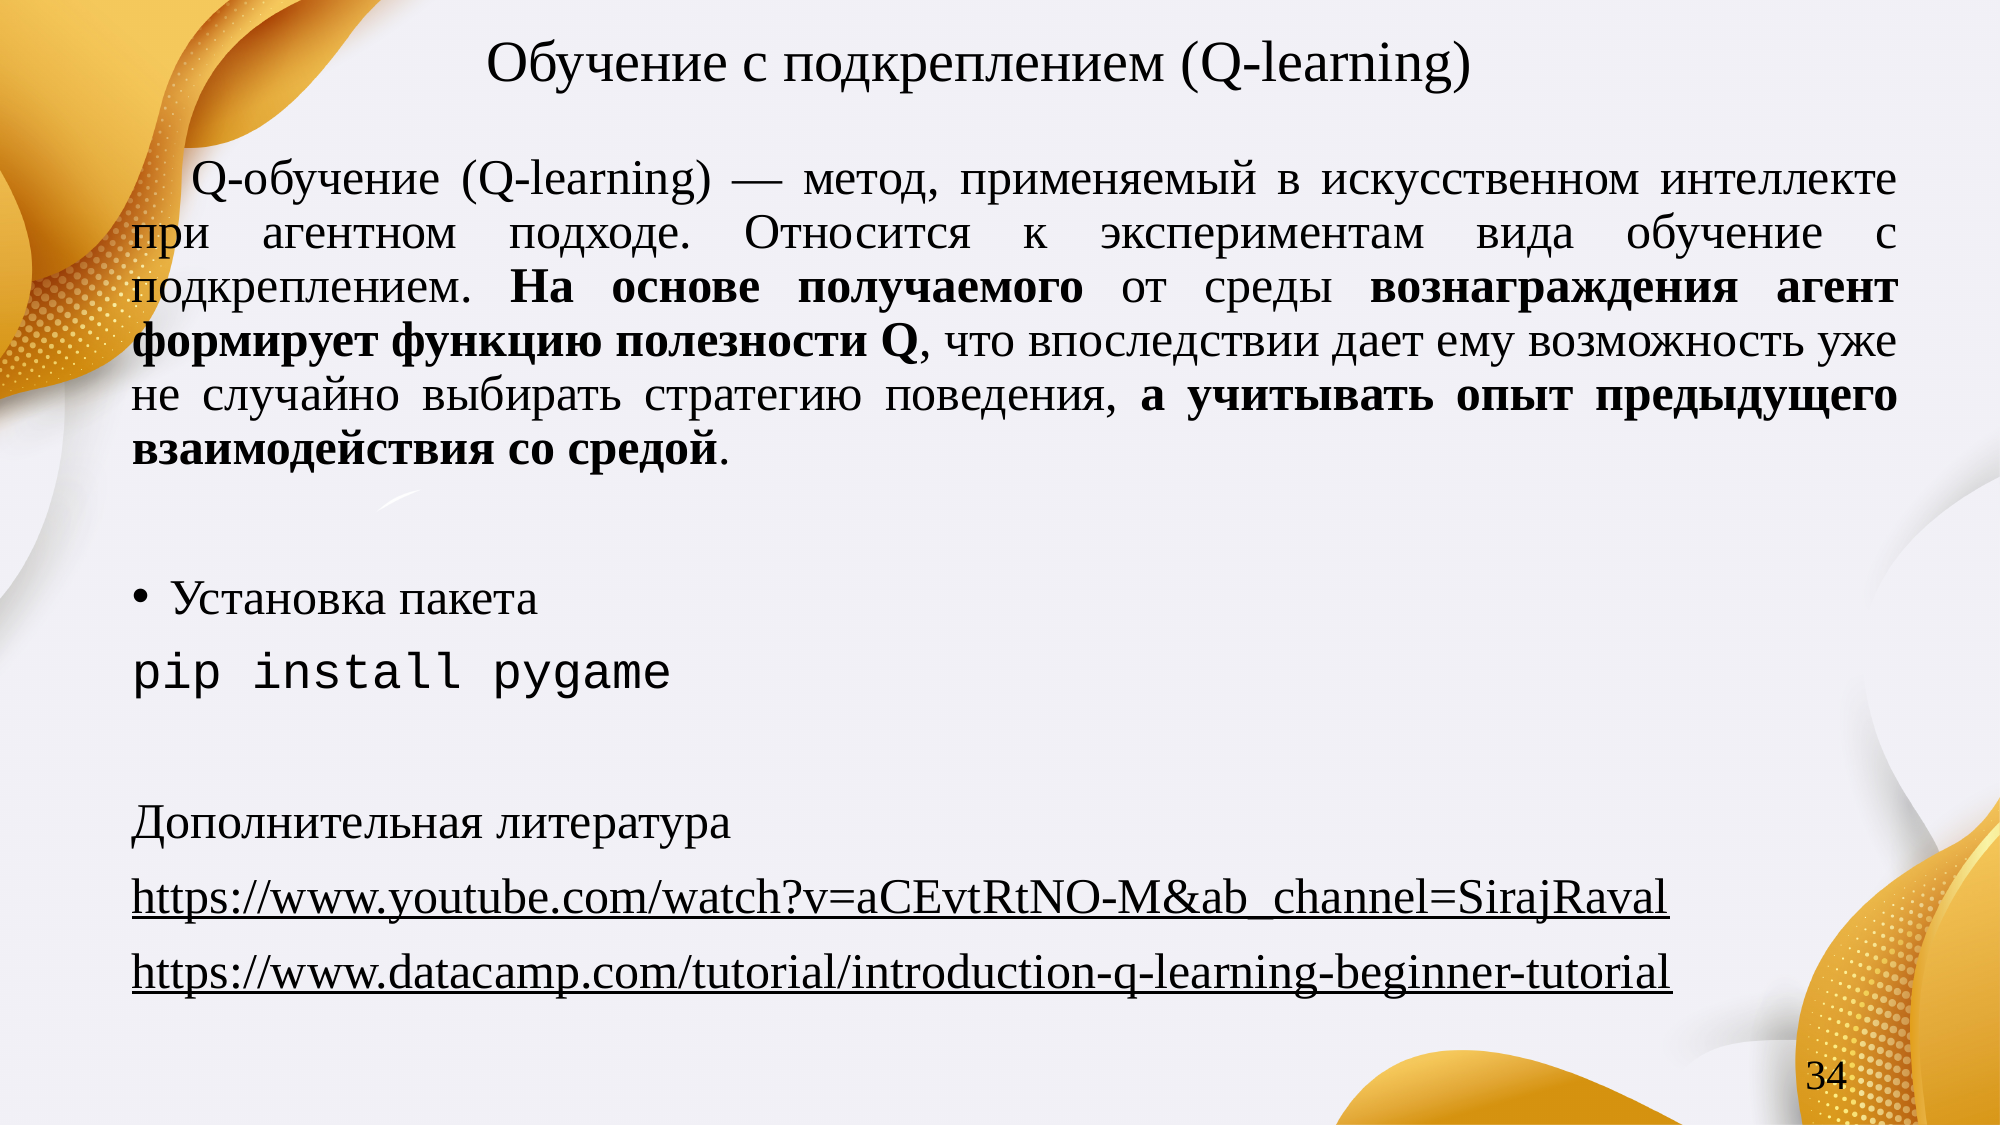

# Обучение с подкреплением (Q-learning)
Q-обучение (Q-learning) — метод, применяемый в искусственном интеллекте при агентном подходе. Относится к экспериментам вида обучение с подкреплением. На основе получаемого от среды вознаграждения агент формирует функцию полезности Q, что впоследствии дает ему возможность уже не случайно выбирать стратегию поведения, а учитывать опыт предыдущего взаимодействия со средой.

Установка пакета
pip install pygame

Дополнительная литература
https://www.youtube.com/watch?v=aCEvtRtNO-M&ab_channel=SirajRaval
https://www.datacamp.com/tutorial/introduction-q-learning-beginner-tutorial
34